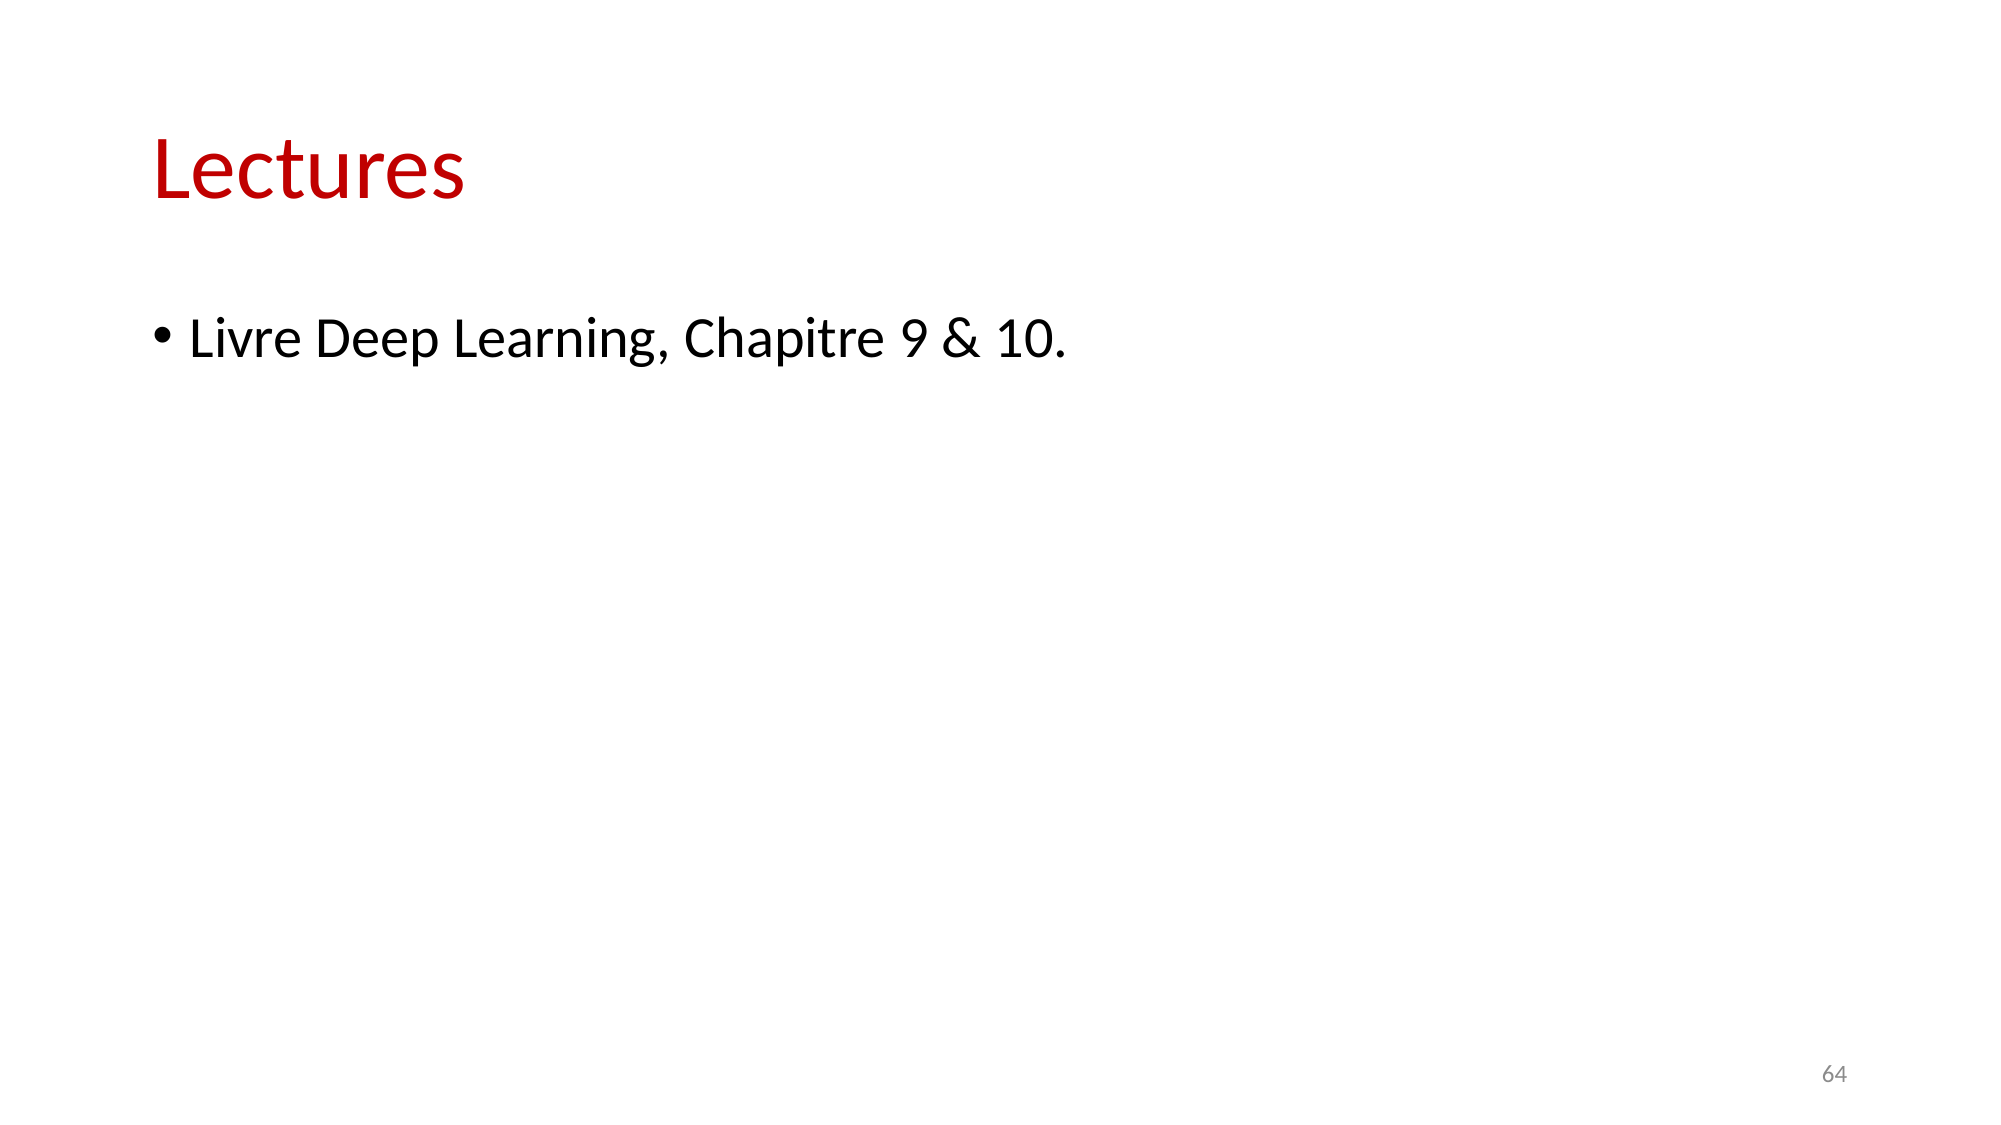

# Lectures
Livre Deep Learning, Chapitre 9 & 10.
64